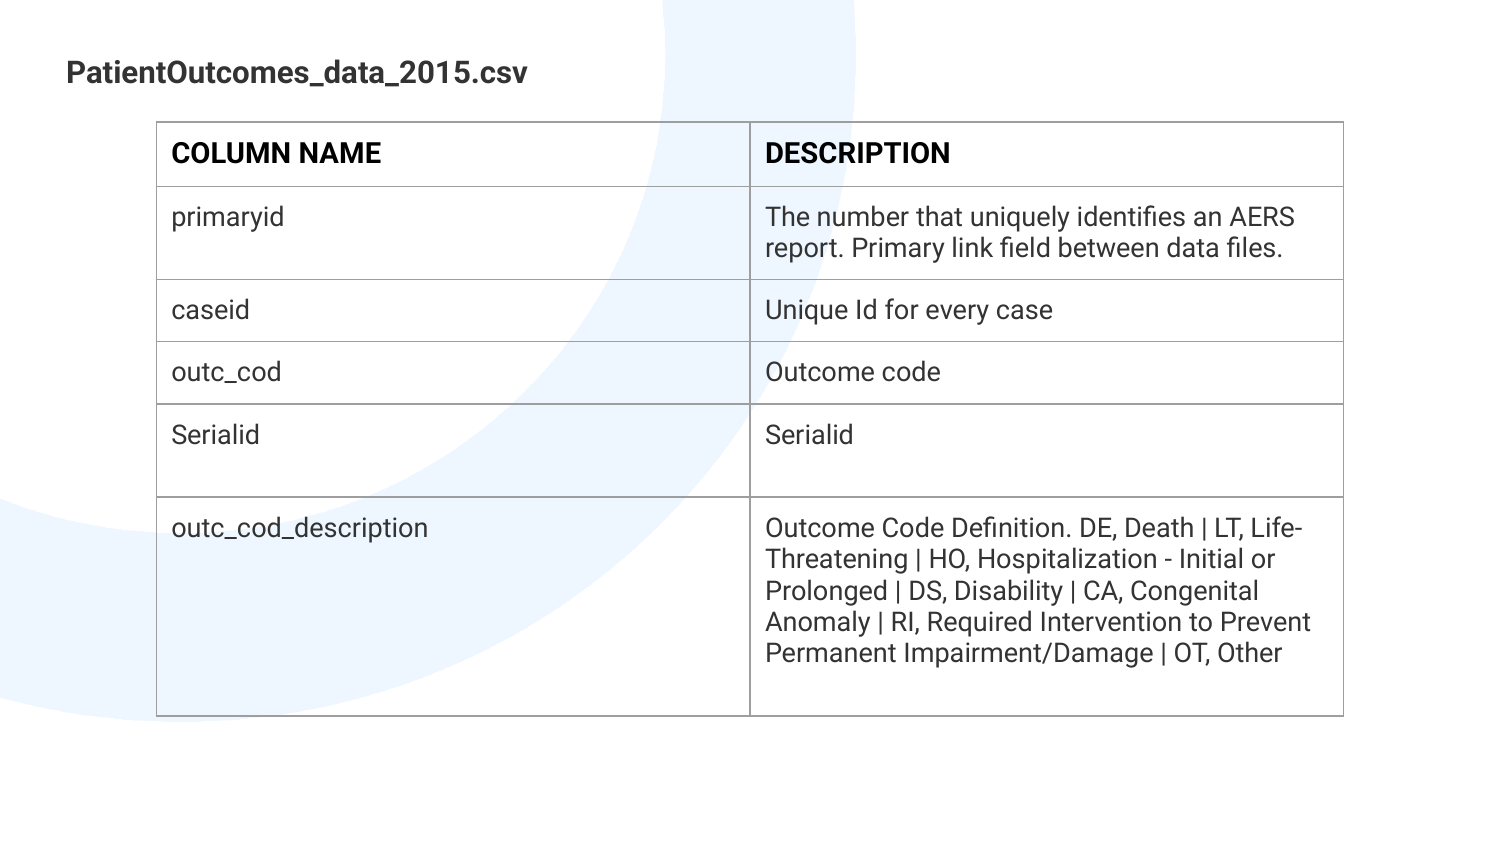

PatientOutcomes_data_2015.csv

| COLUMN NAME | DESCRIPTION |
| --- | --- |
| primaryid | The number that uniquely identifies an AERS report. Primary link field between data files. |
| caseid | Unique Id for every case |
| outc\_cod | Outcome code |
| Serialid | Serialid |
| outc\_cod\_description | Outcome Code Definition. DE, Death | LT, Life-Threatening | HO, Hospitalization - Initial or Prolonged | DS, Disability | CA, Congenital Anomaly | RI, Required Intervention to Prevent Permanent Impairment/Damage | OT, Other |